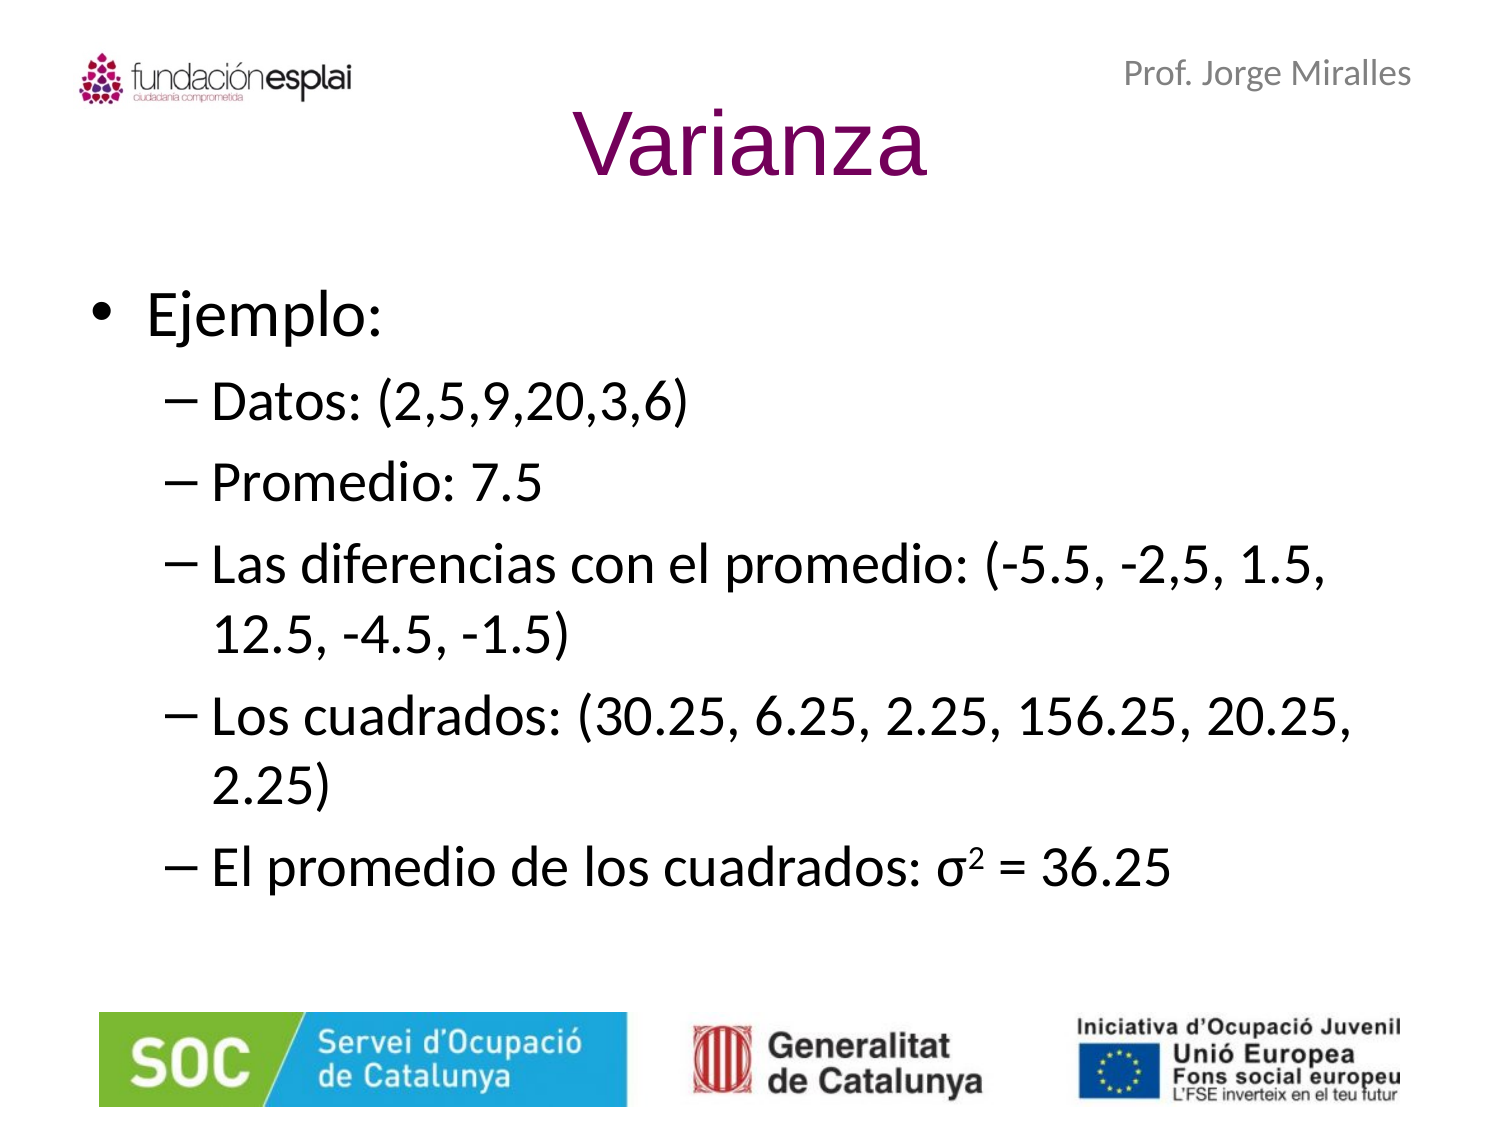

# Varianza
Ejemplo:
Datos: (2,5,9,20,3,6)
Promedio: 7.5
Las diferencias con el promedio: (-5.5, -2,5, 1.5, 12.5, -4.5, -1.5)
Los cuadrados: (30.25, 6.25, 2.25, 156.25, 20.25, 2.25)
El promedio de los cuadrados: σ2 = 36.25